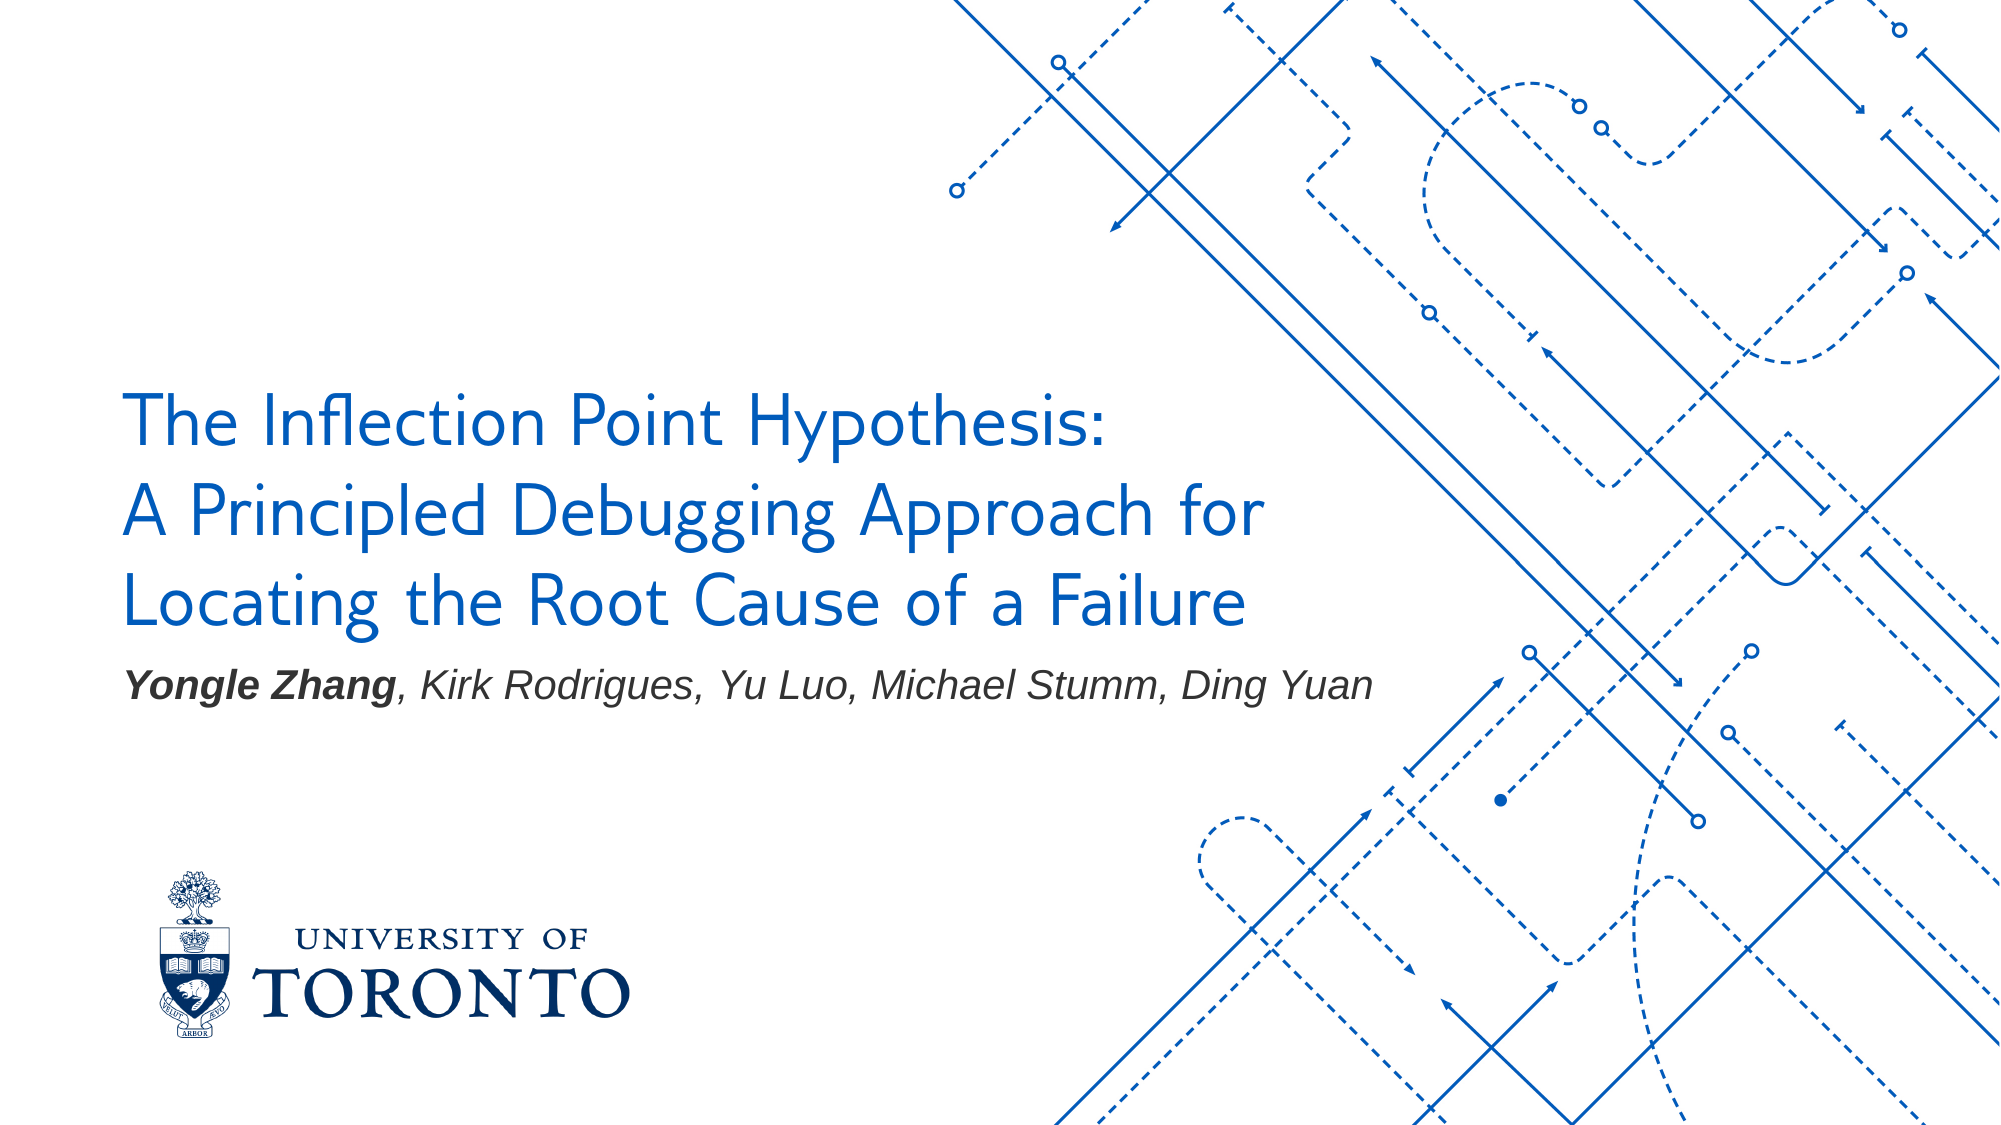

The Inflection Point Hypothesis:
A Principled Debugging Approach for Locating the Root Cause of a Failure
Yongle Zhang, Kirk Rodrigues, Yu Luo, Michael Stumm, Ding Yuan